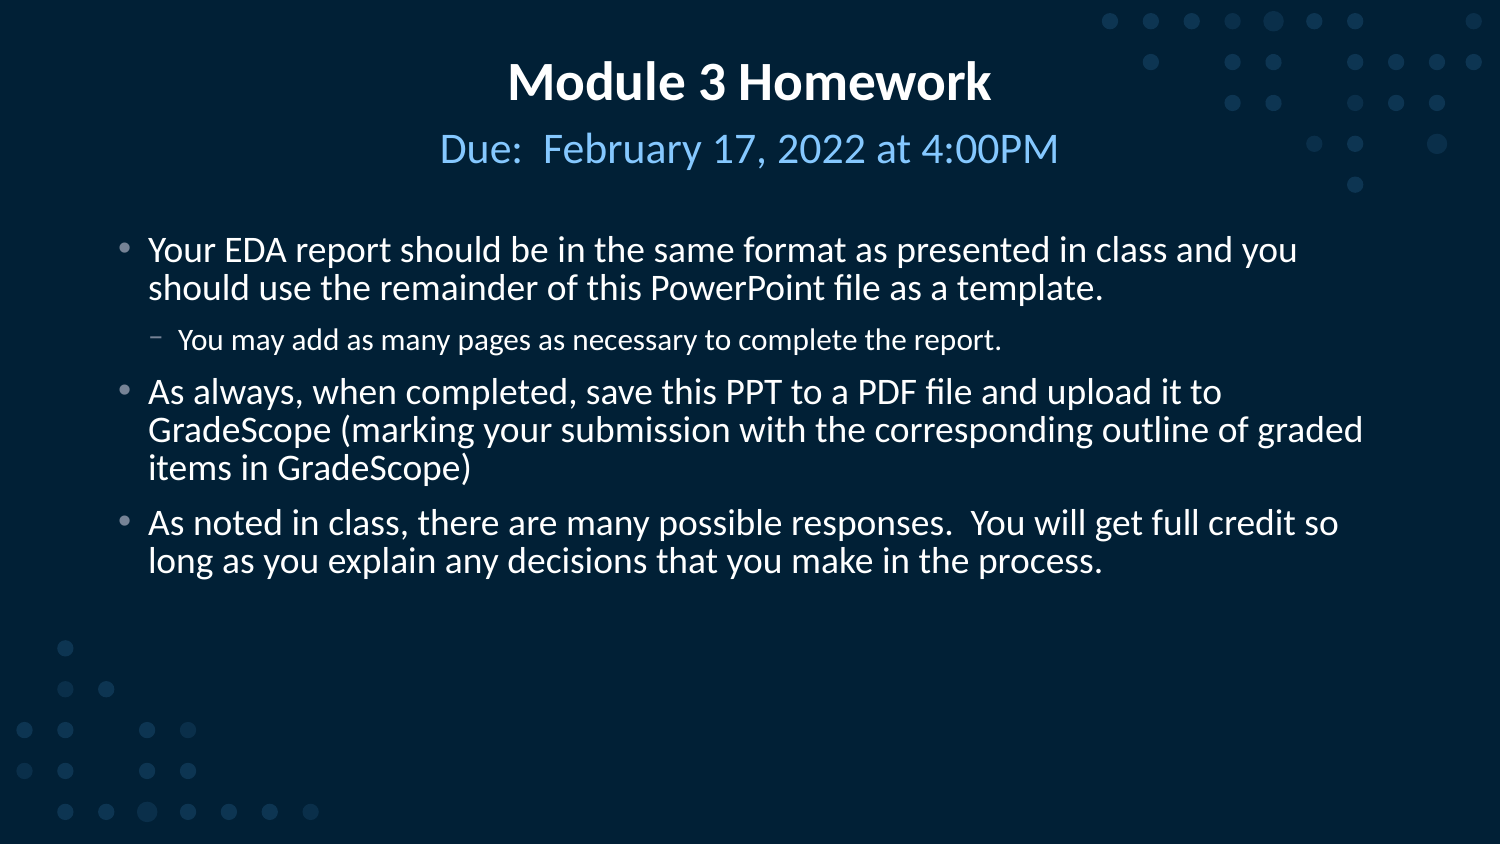

# Module 3 Homework
Due:  February 17, 2022 at 4:00PM
Your EDA report should be in the same format as presented in class and you should use the remainder of this PowerPoint file as a template.
You may add as many pages as necessary to complete the report.
As always, when completed, save this PPT to a PDF file and upload it to GradeScope (marking your submission with the corresponding outline of graded items in GradeScope)
As noted in class, there are many possible responses.  You will get full credit so long as you explain any decisions that you make in the process.